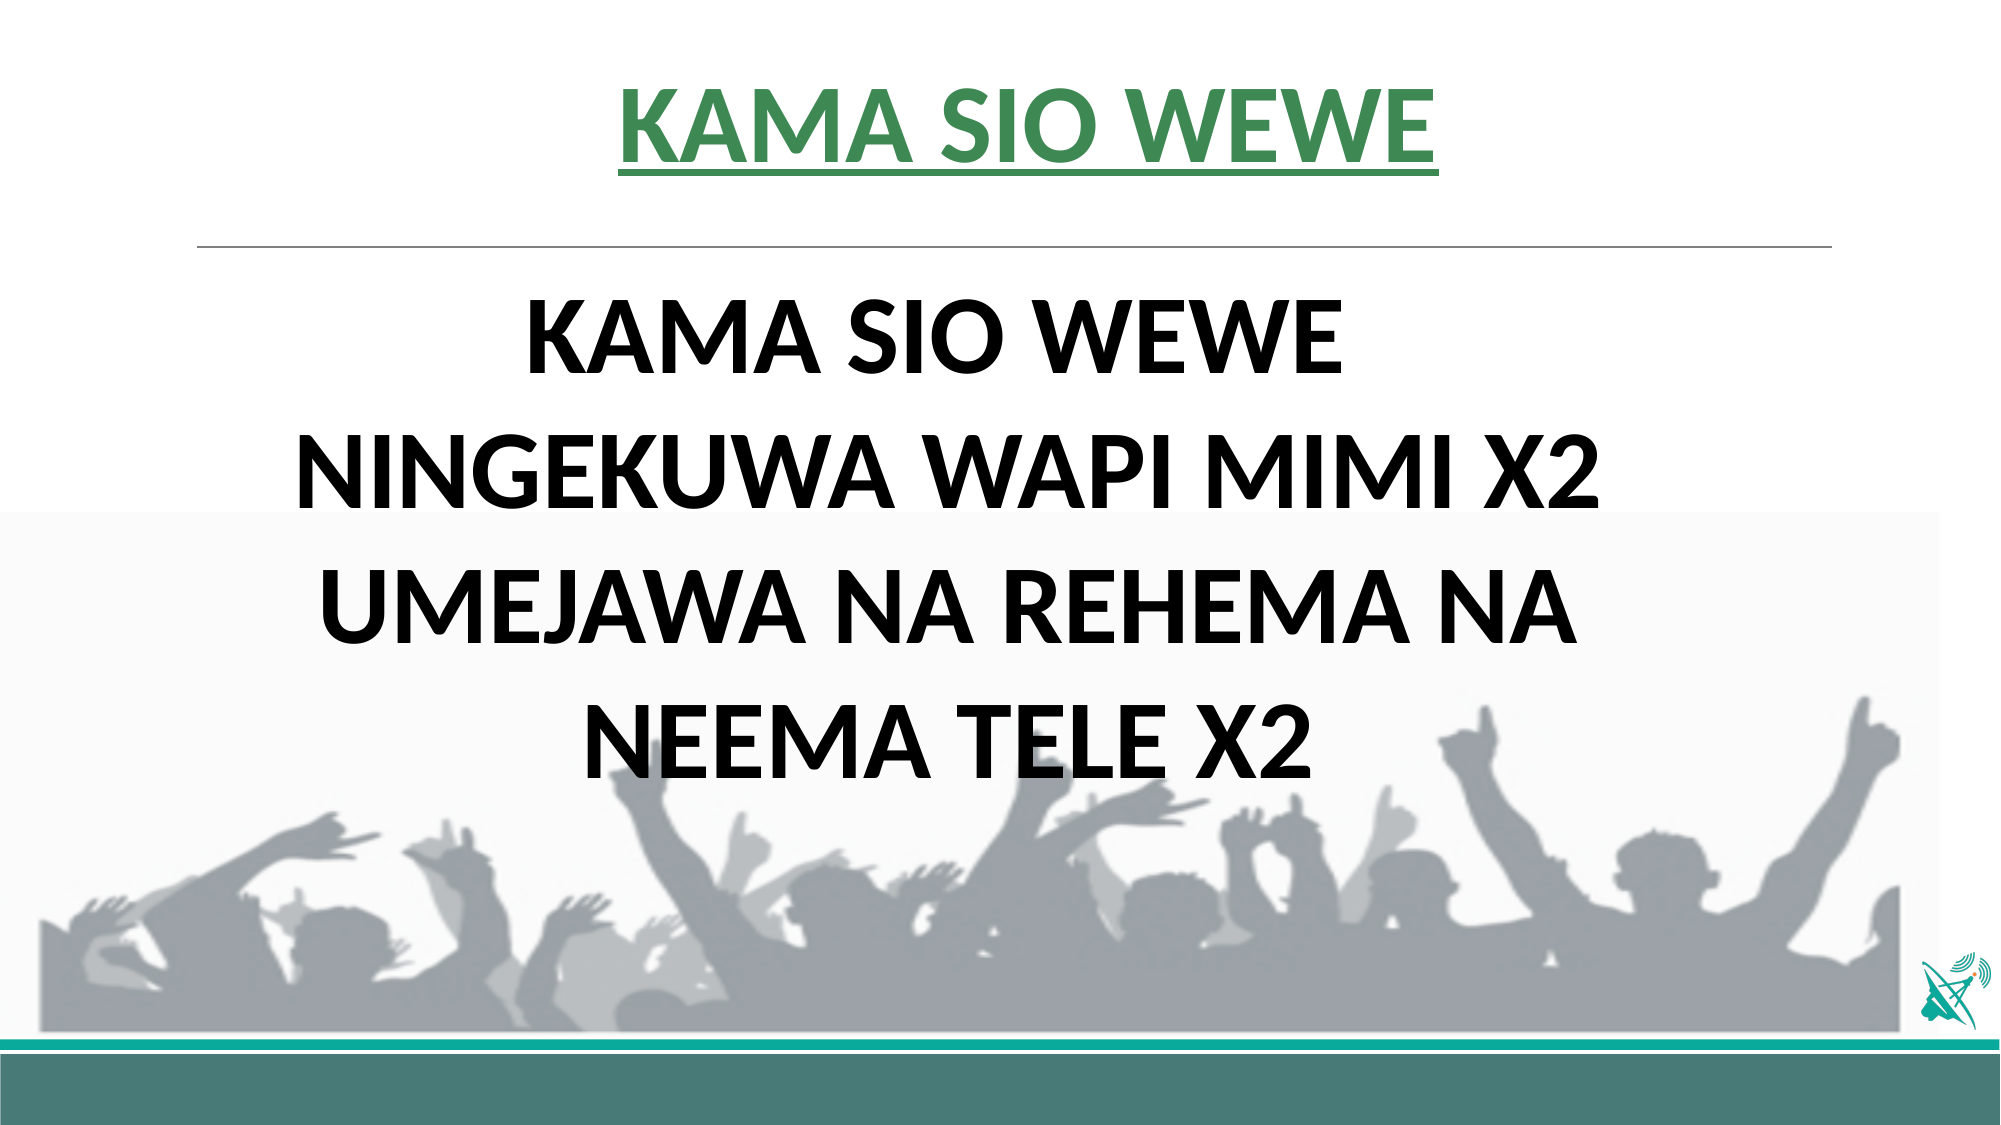

# KAMA SIO WEWE
KAMA SIO WEWE
NINGEKUWA WAPI MIMI X2
UMEJAWA NA REHEMA NA NEEMA TELE X2